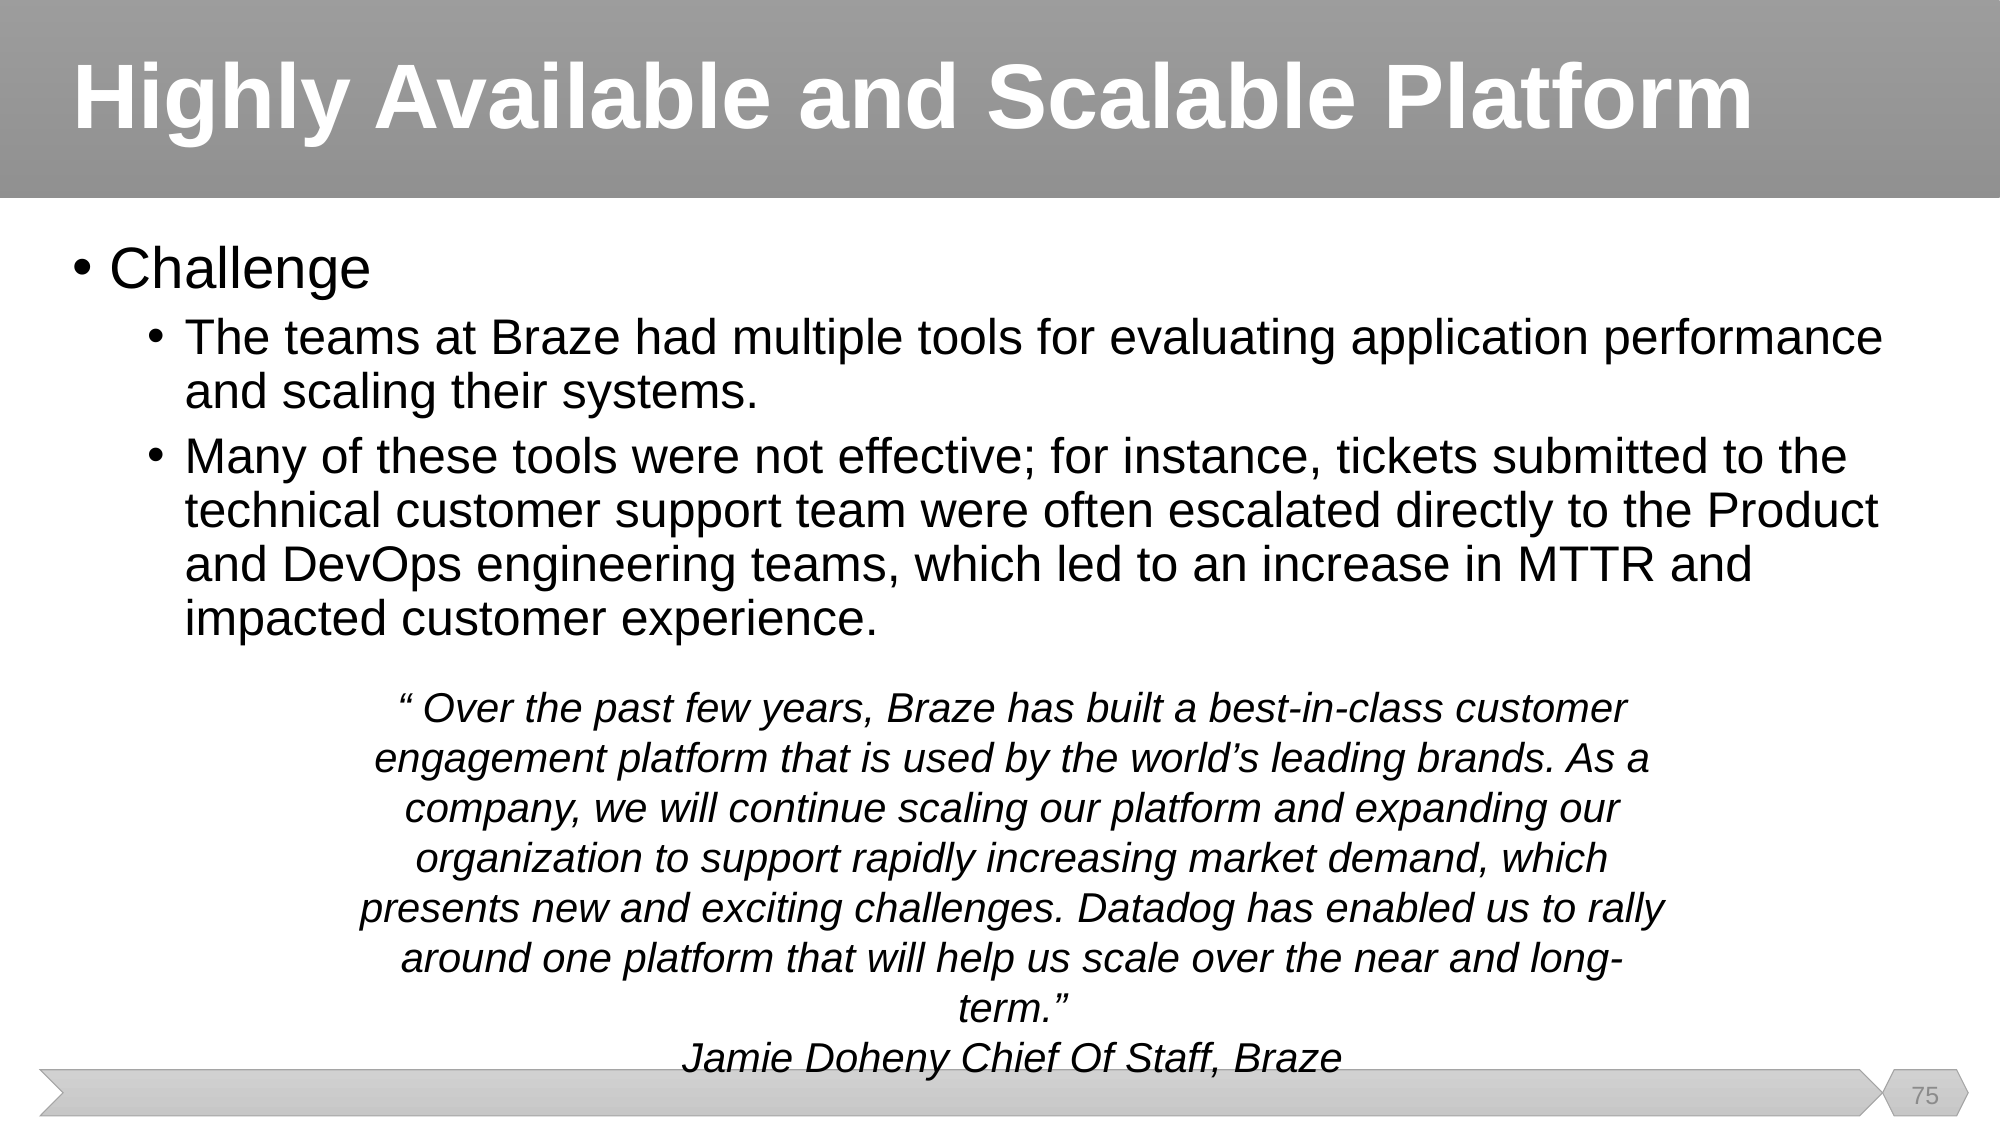

# Highly Available and Scalable Platform
Challenge
The teams at Braze had multiple tools for evaluating application performance and scaling their systems.
Many of these tools were not effective; for instance, tickets submitted to the technical customer support team were often escalated directly to the Product and DevOps engineering teams, which led to an increase in MTTR and impacted customer experience.
“ Over the past few years, Braze has built a best-in-class customer engagement platform that is used by the world’s leading brands. As a company, we will continue scaling our platform and expanding our organization to support rapidly increasing market demand, which presents new and exciting challenges. Datadog has enabled us to rally around one platform that will help us scale over the near and long-term.”
Jamie Doheny Chief Of Staff, Braze
75